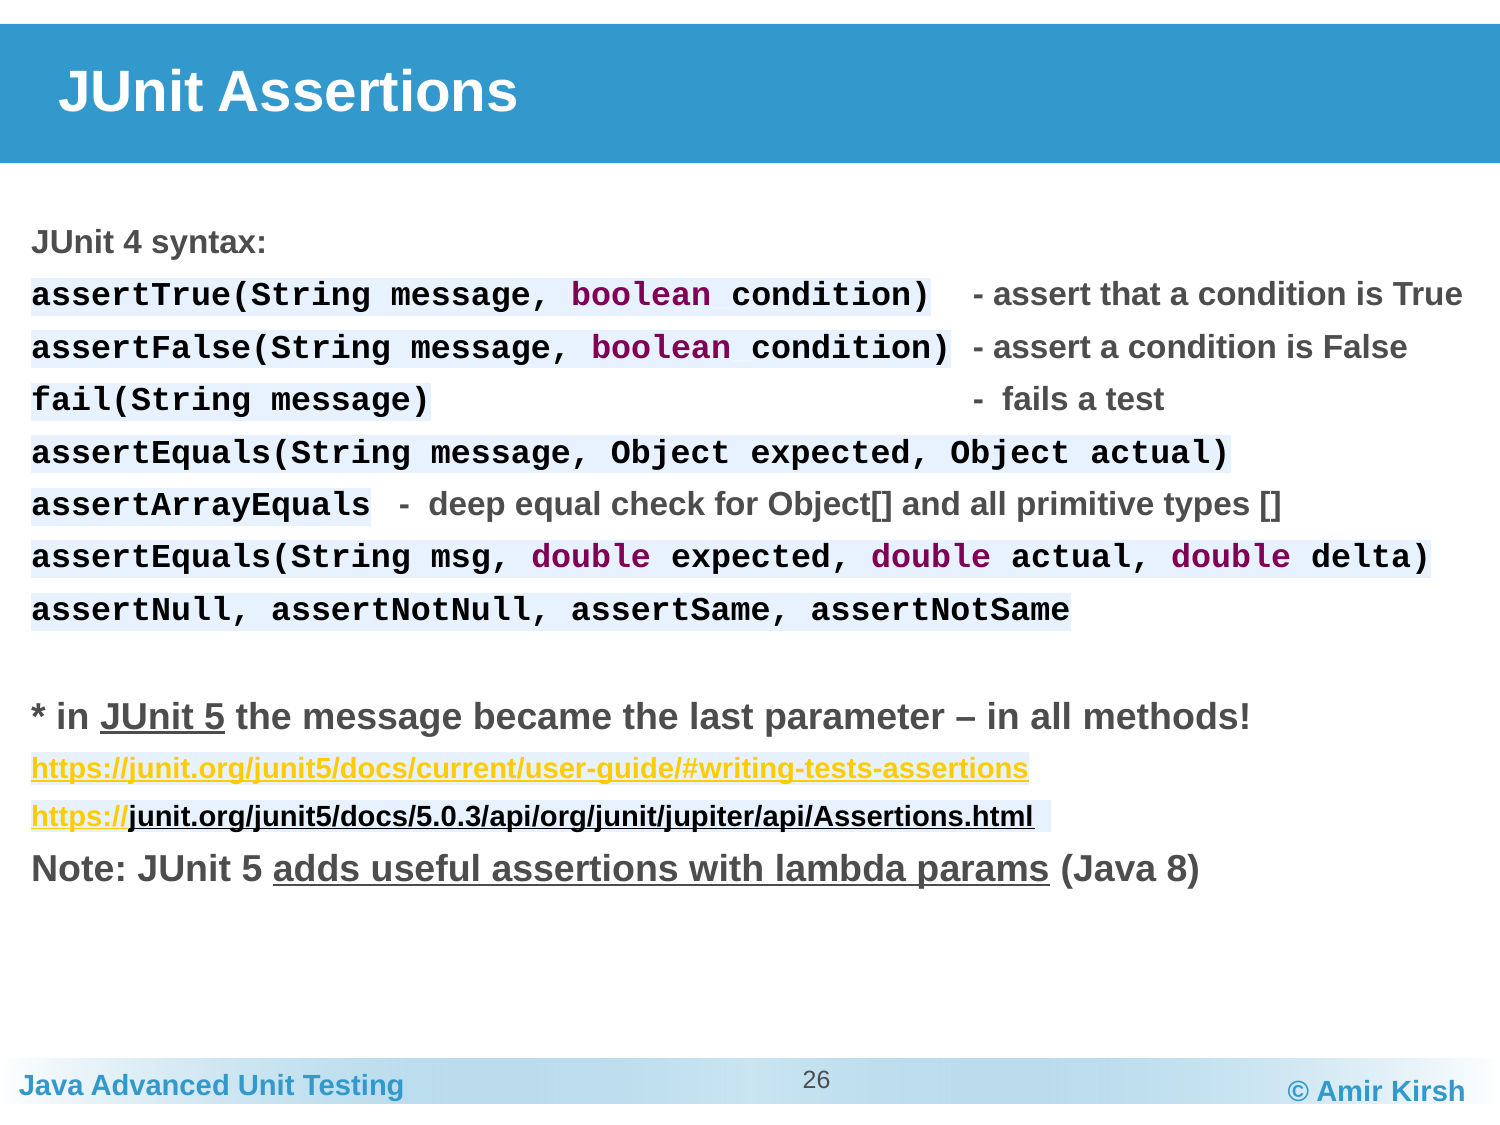

# JUnit Assertions
JUnit 4 syntax:
assertTrue(String message, boolean_condition)	- assert that a condition is True
assertFalse(String message, boolean_condition)	- assert a condition is False
fail(String message) 	-  fails a test
assertEquals(String message, Object expected, Object actual)
assertArrayEquals   -  deep equal check for Object[] and all primitive types []
assertEquals(String msg, double expected, double actual, double delta)
assertNull, assertNotNull, assertSame, assertNotSame

* in JUnit 5 the message became the last parameter – in all methods!
https://junit.org/junit5/docs/current/user-guide/#writing-tests-assertions
https://junit.org/junit5/docs/5.0.3/api/org/junit/jupiter/api/Assertions.html
Note: JUnit 5 adds useful assertions with lambda params (Java 8)
26